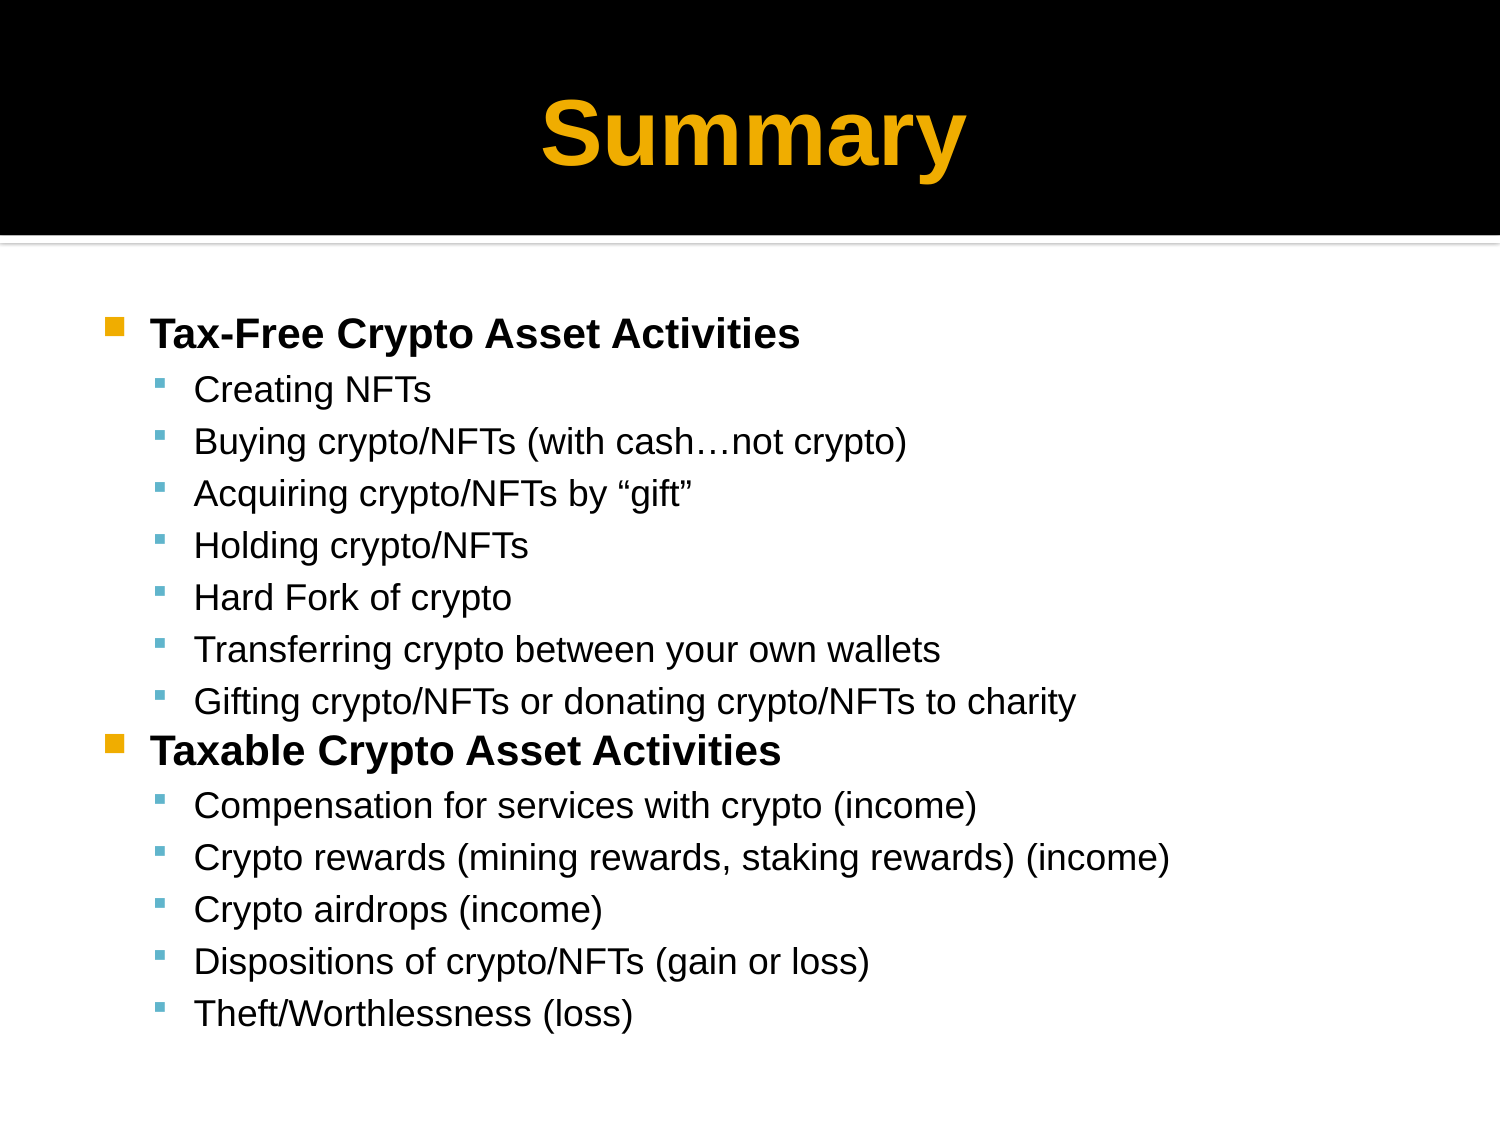

# Summary
Tax-Free Crypto Asset Activities
Creating NFTs
Buying crypto/NFTs (with cash…not crypto)
Acquiring crypto/NFTs by “gift”
Holding crypto/NFTs
Hard Fork of crypto
Transferring crypto between your own wallets
Gifting crypto/NFTs or donating crypto/NFTs to charity
Taxable Crypto Asset Activities
Compensation for services with crypto (income)
Crypto rewards (mining rewards, staking rewards) (income)
Crypto airdrops (income)
Dispositions of crypto/NFTs (gain or loss)
Theft/Worthlessness (loss)